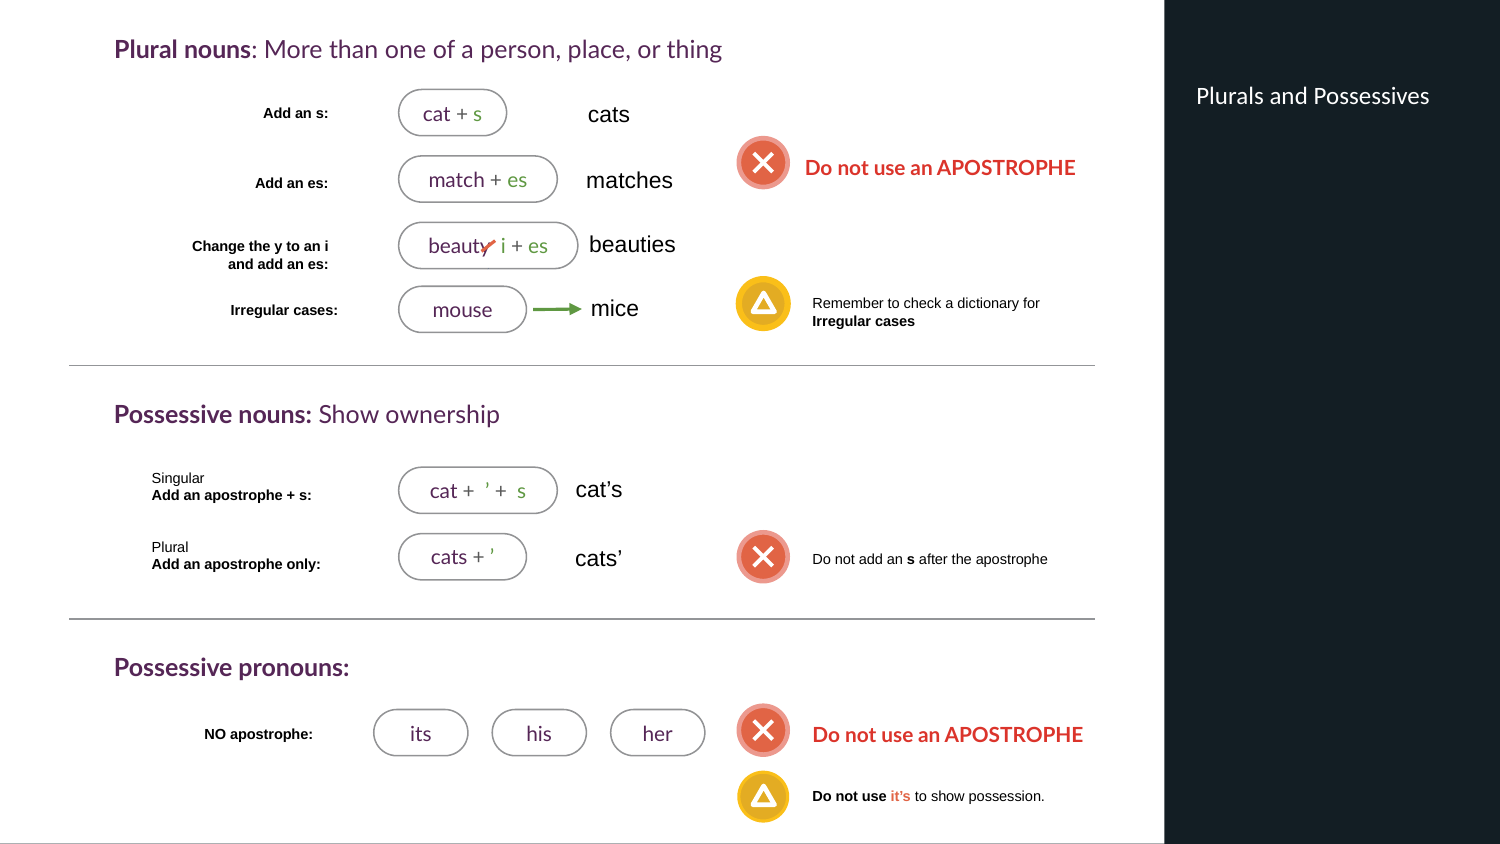

Plural nouns: More than one of a person, place, or thing
# Plurals and Possessives

cats
Add an s:
cat + s

Do not use an APOSTROPHE
matches
match + es
Add an es:
beauties
Change the y to an i and add an es:
beauty  i + es
mice

Remember to check a dictionary for Irregular cases
Irregular cases:
mouse
Possessive nouns: Show ownership
Singular
Add an apostrophe + s:
cat’s
cat +  ’ +  s
Plural
Add an apostrophe only:
cats’

cats + ’
Do not add an s after the apostrophe
Possessive pronouns:

Do not use an APOSTROPHE
NO apostrophe:
its
his
her

Do not use it’s to show possession.